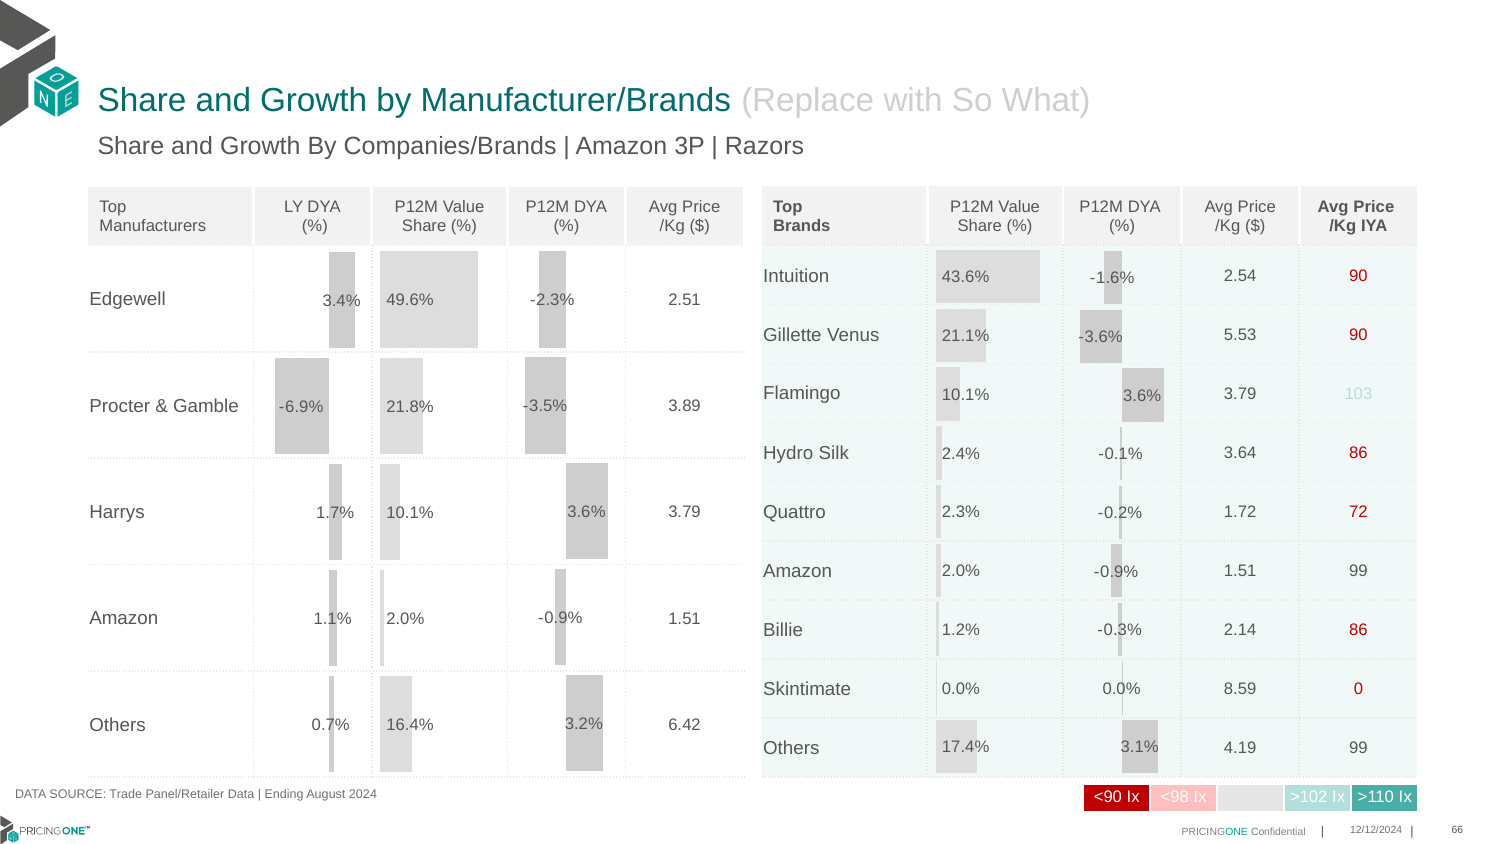

# Share and Growth by Manufacturer/Brands (Replace with So What)

Share and Growth By Companies/Brands | Amazon 3P | Razors
| Top Brands | P12M Value Share (%) | P12M DYA (%) | Avg Price /Kg ($) | Avg Price /Kg IYA |
| --- | --- | --- | --- | --- |
| Intuition |  |  | 2.54 | 90 |
| Gillette Venus |  |  | 5.53 | 90 |
| Flamingo |  |  | 3.79 | 103 |
| Hydro Silk |  |  | 3.64 | 86 |
| Quattro |  |  | 1.72 | 72 |
| Amazon |  |  | 1.51 | 99 |
| Billie |  |  | 2.14 | 86 |
| Skintimate |  |  | 8.59 | 0 |
| Others |  |  | 4.19 | 99 |
| Top Manufacturers | LY DYA (%) | P12M Value Share (%) | P12M DYA (%) | Avg Price /Kg ($) |
| --- | --- | --- | --- | --- |
| Edgewell |  |  |  | 2.51 |
| Procter & Gamble |  |  |  | 3.89 |
| Harrys |  |  |  | 3.79 |
| Amazon |  |  |  | 1.51 |
| Others |  |  |  | 6.42 |

### Chart

| Category | Share DYA P12M |
|---|---|
| None | -0.022956374320929562 |

### Chart

| Category | Value Share P12M |
|---|---|
| None | 0.49646838608130717 |

### Chart

| Category | Share DYA LY |
|---|---|
| None | 0.03416296678988184 |

### Chart

| Category | Value Share |
|---|---|
| None | 0.43619332145711165 |

### Chart

| Category | Share DYA |
|---|---|
| None | -0.01582527011709345 |
DATA SOURCE: Trade Panel/Retailer Data | Ending August 2024
| <90 Ix | <98 Ix |  | >102 Ix | >110 Ix |
| --- | --- | --- | --- | --- |

12/12/2024
66